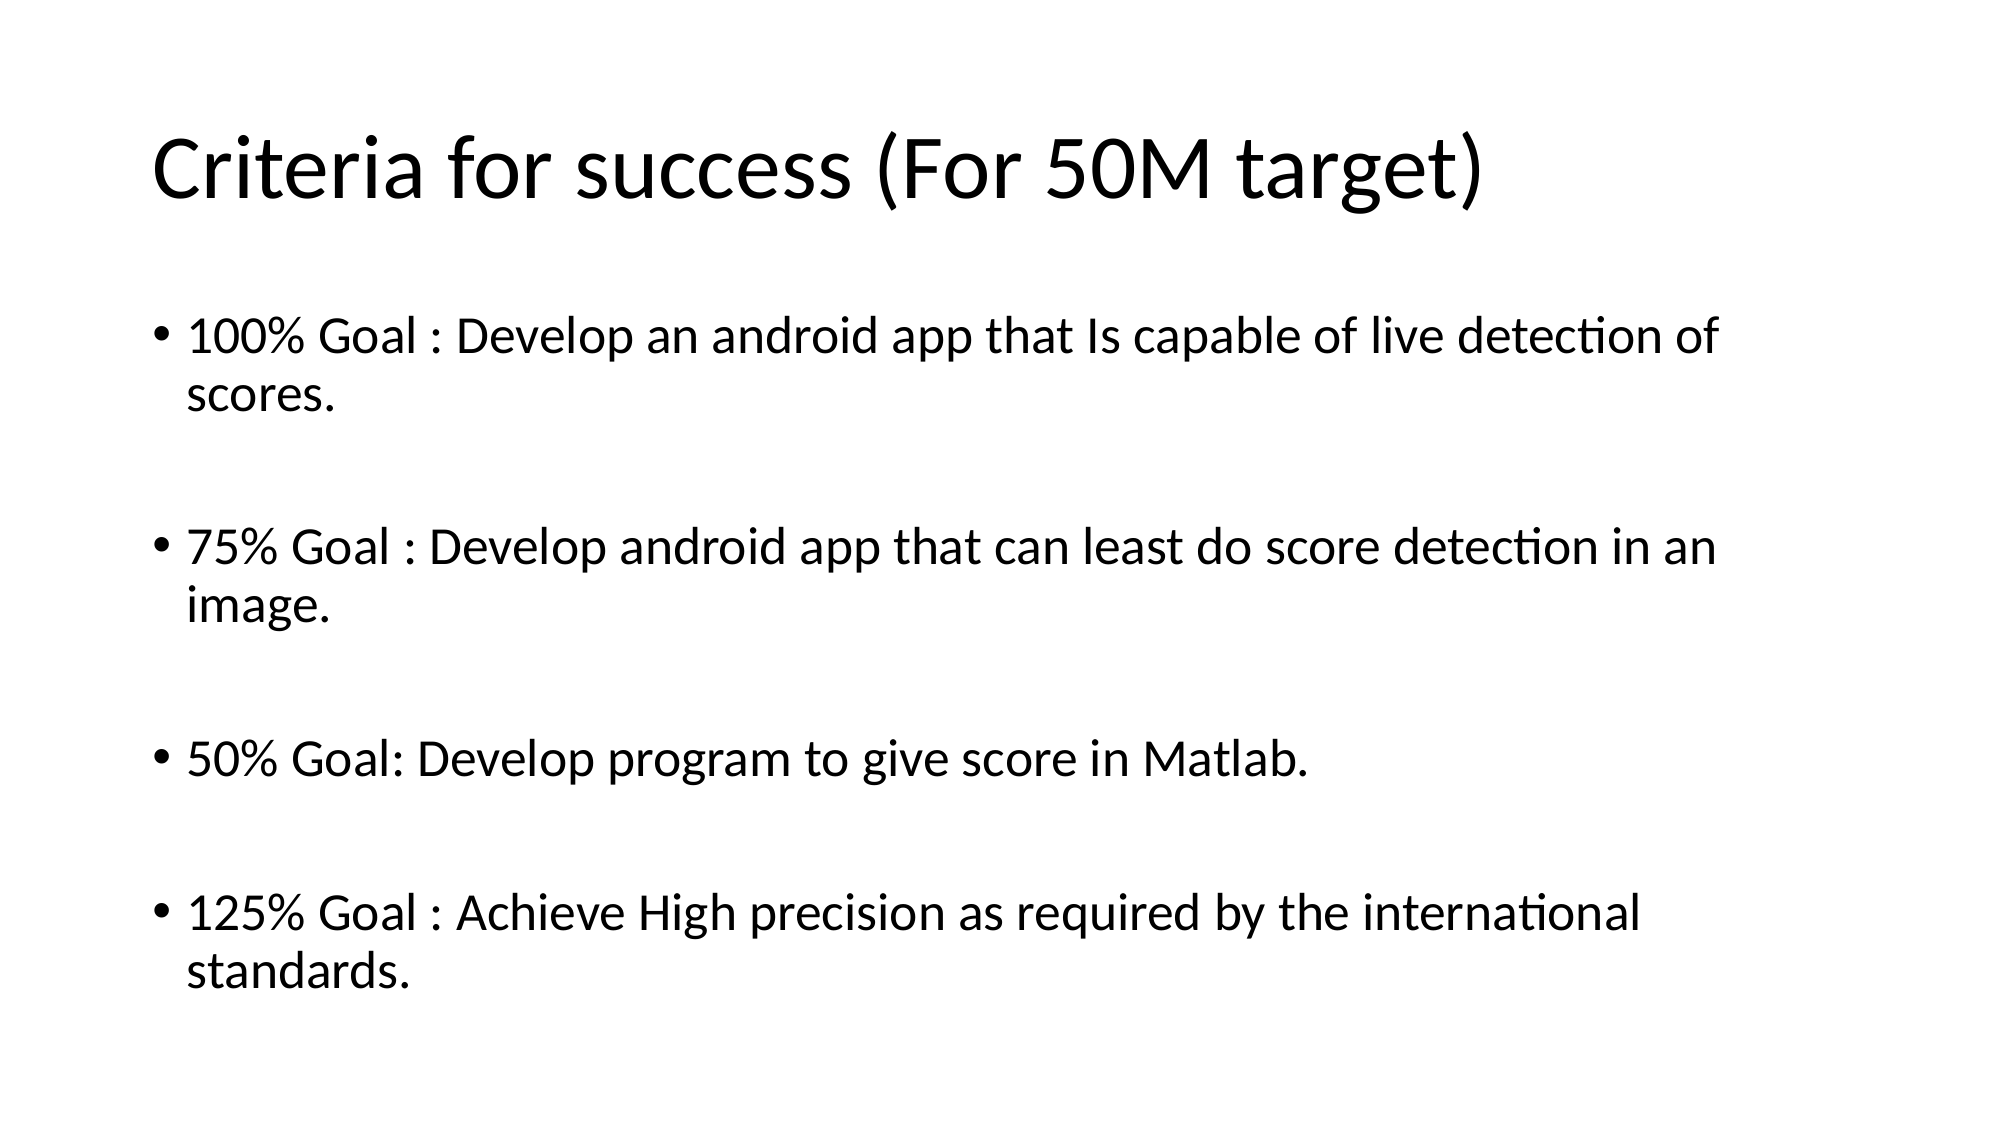

# Criteria for success (For 50M target)
100% Goal : Develop an android app that Is capable of live detection of scores.

75% Goal : Develop android app that can least do score detection in an image.

50% Goal: Develop program to give score in Matlab.

125% Goal : Achieve High precision as required by the international standards.